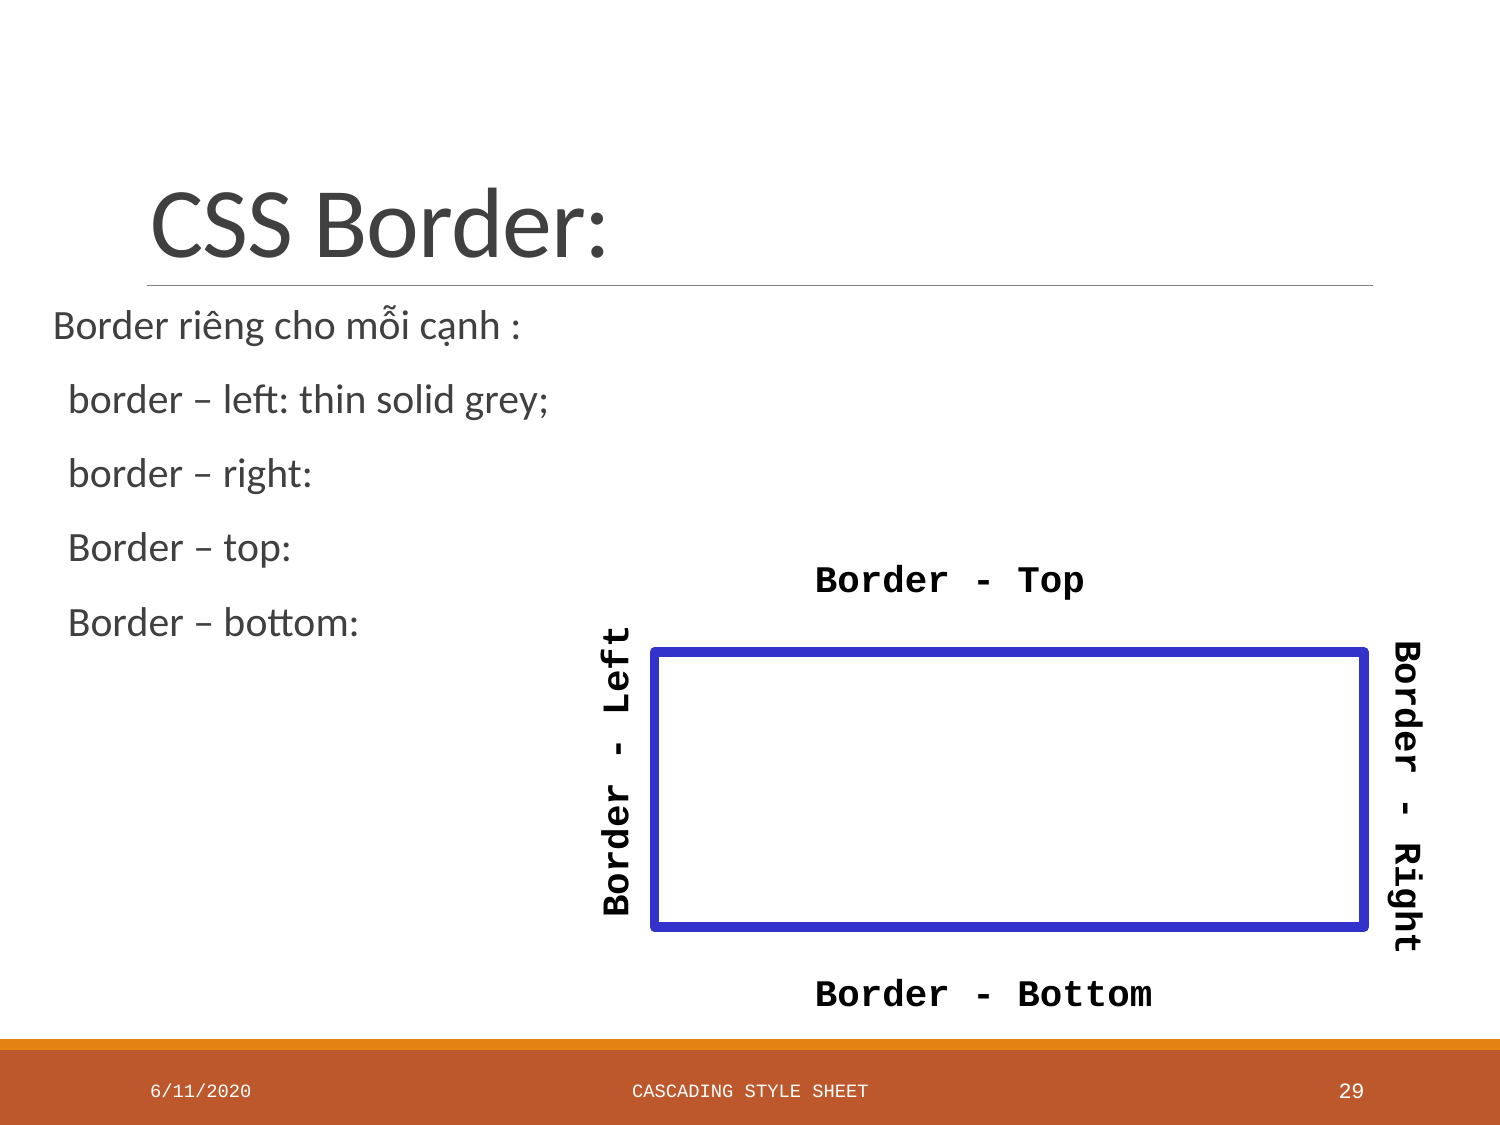

# CSS Border:
Border riêng cho mỗi cạnh :
border – left: thin solid grey;
border – right:
Border – top:
Border – bottom:

Border - Top

Border - Left
Border - Right
Border - Bottom
6/11/2020
Cascading Style Sheet
29